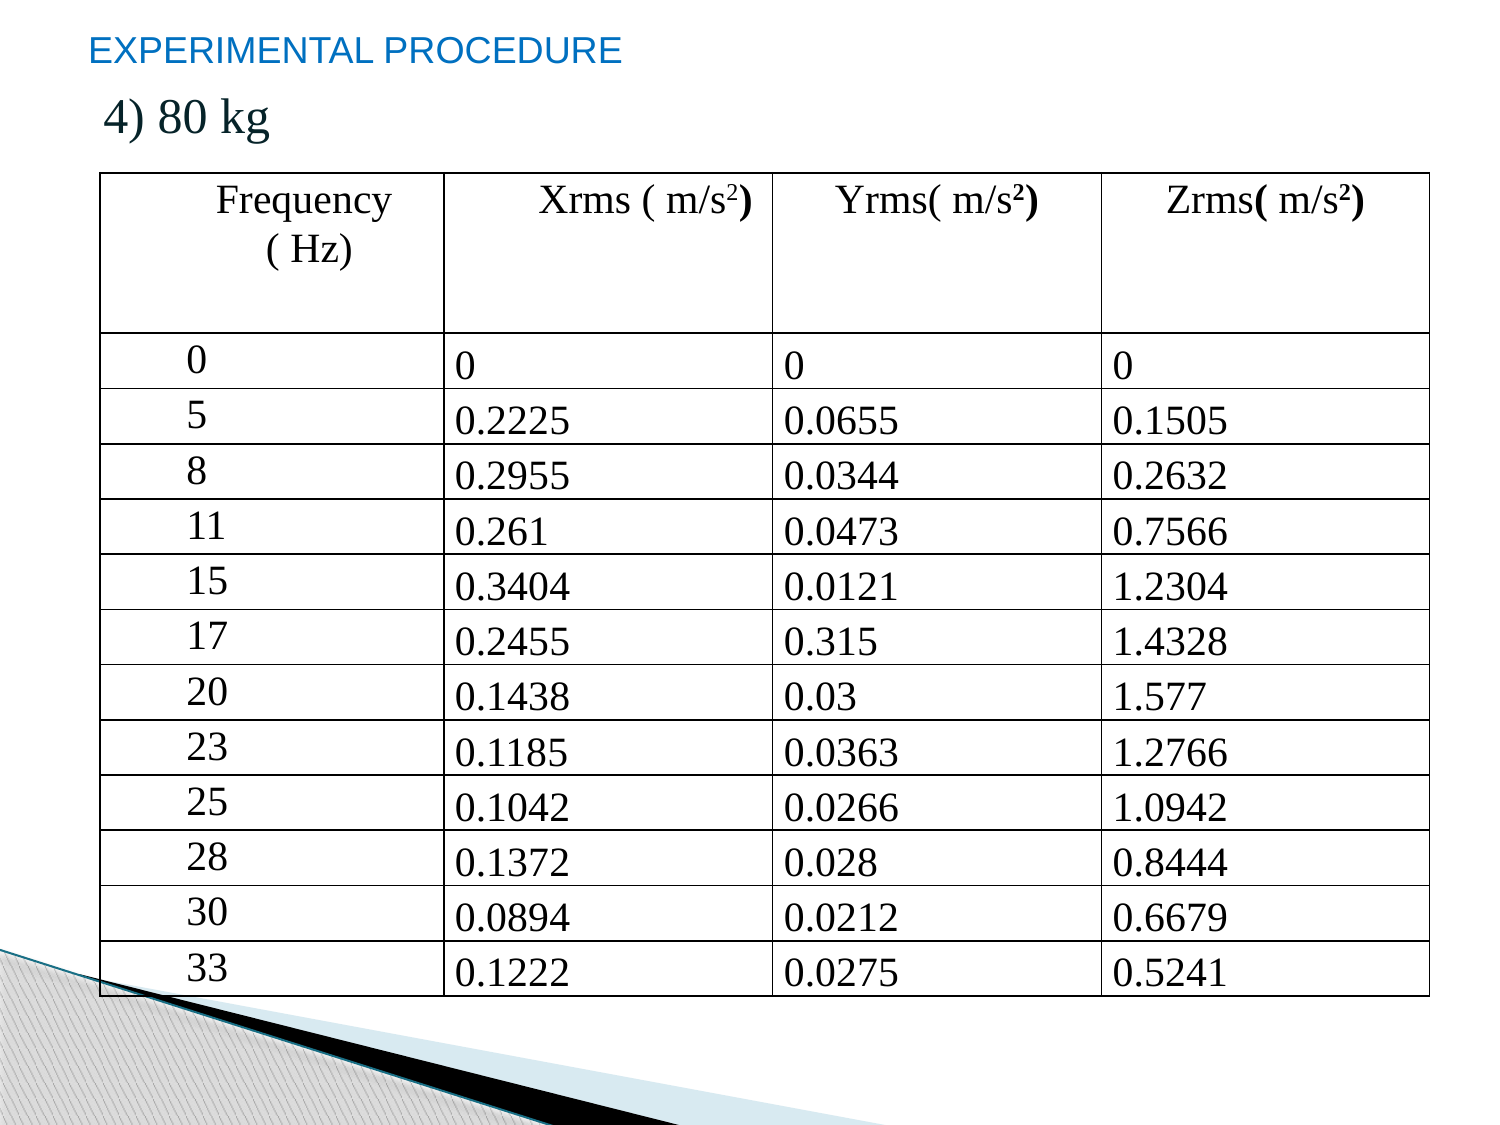

# 4) 80 kg
EXPERIMENTAL PROCEDURE
| Frequency ( Hz) | Xrms ( m/s2) m/s2 | Yrms( m/s2) | Zrms( m/s2) |
| --- | --- | --- | --- |
| 0 | 0 | 0 | 0 |
| 5 | 0.2225 | 0.0655 | 0.1505 |
| 8 | 0.2955 | 0.0344 | 0.2632 |
| 11 | 0.261 | 0.0473 | 0.7566 |
| 15 | 0.3404 | 0.0121 | 1.2304 |
| 17 | 0.2455 | 0.315 | 1.4328 |
| 20 | 0.1438 | 0.03 | 1.577 |
| 23 | 0.1185 | 0.0363 | 1.2766 |
| 25 | 0.1042 | 0.0266 | 1.0942 |
| 28 | 0.1372 | 0.028 | 0.8444 |
| 30 | 0.0894 | 0.0212 | 0.6679 |
| 33 | 0.1222 | 0.0275 | 0.5241 |